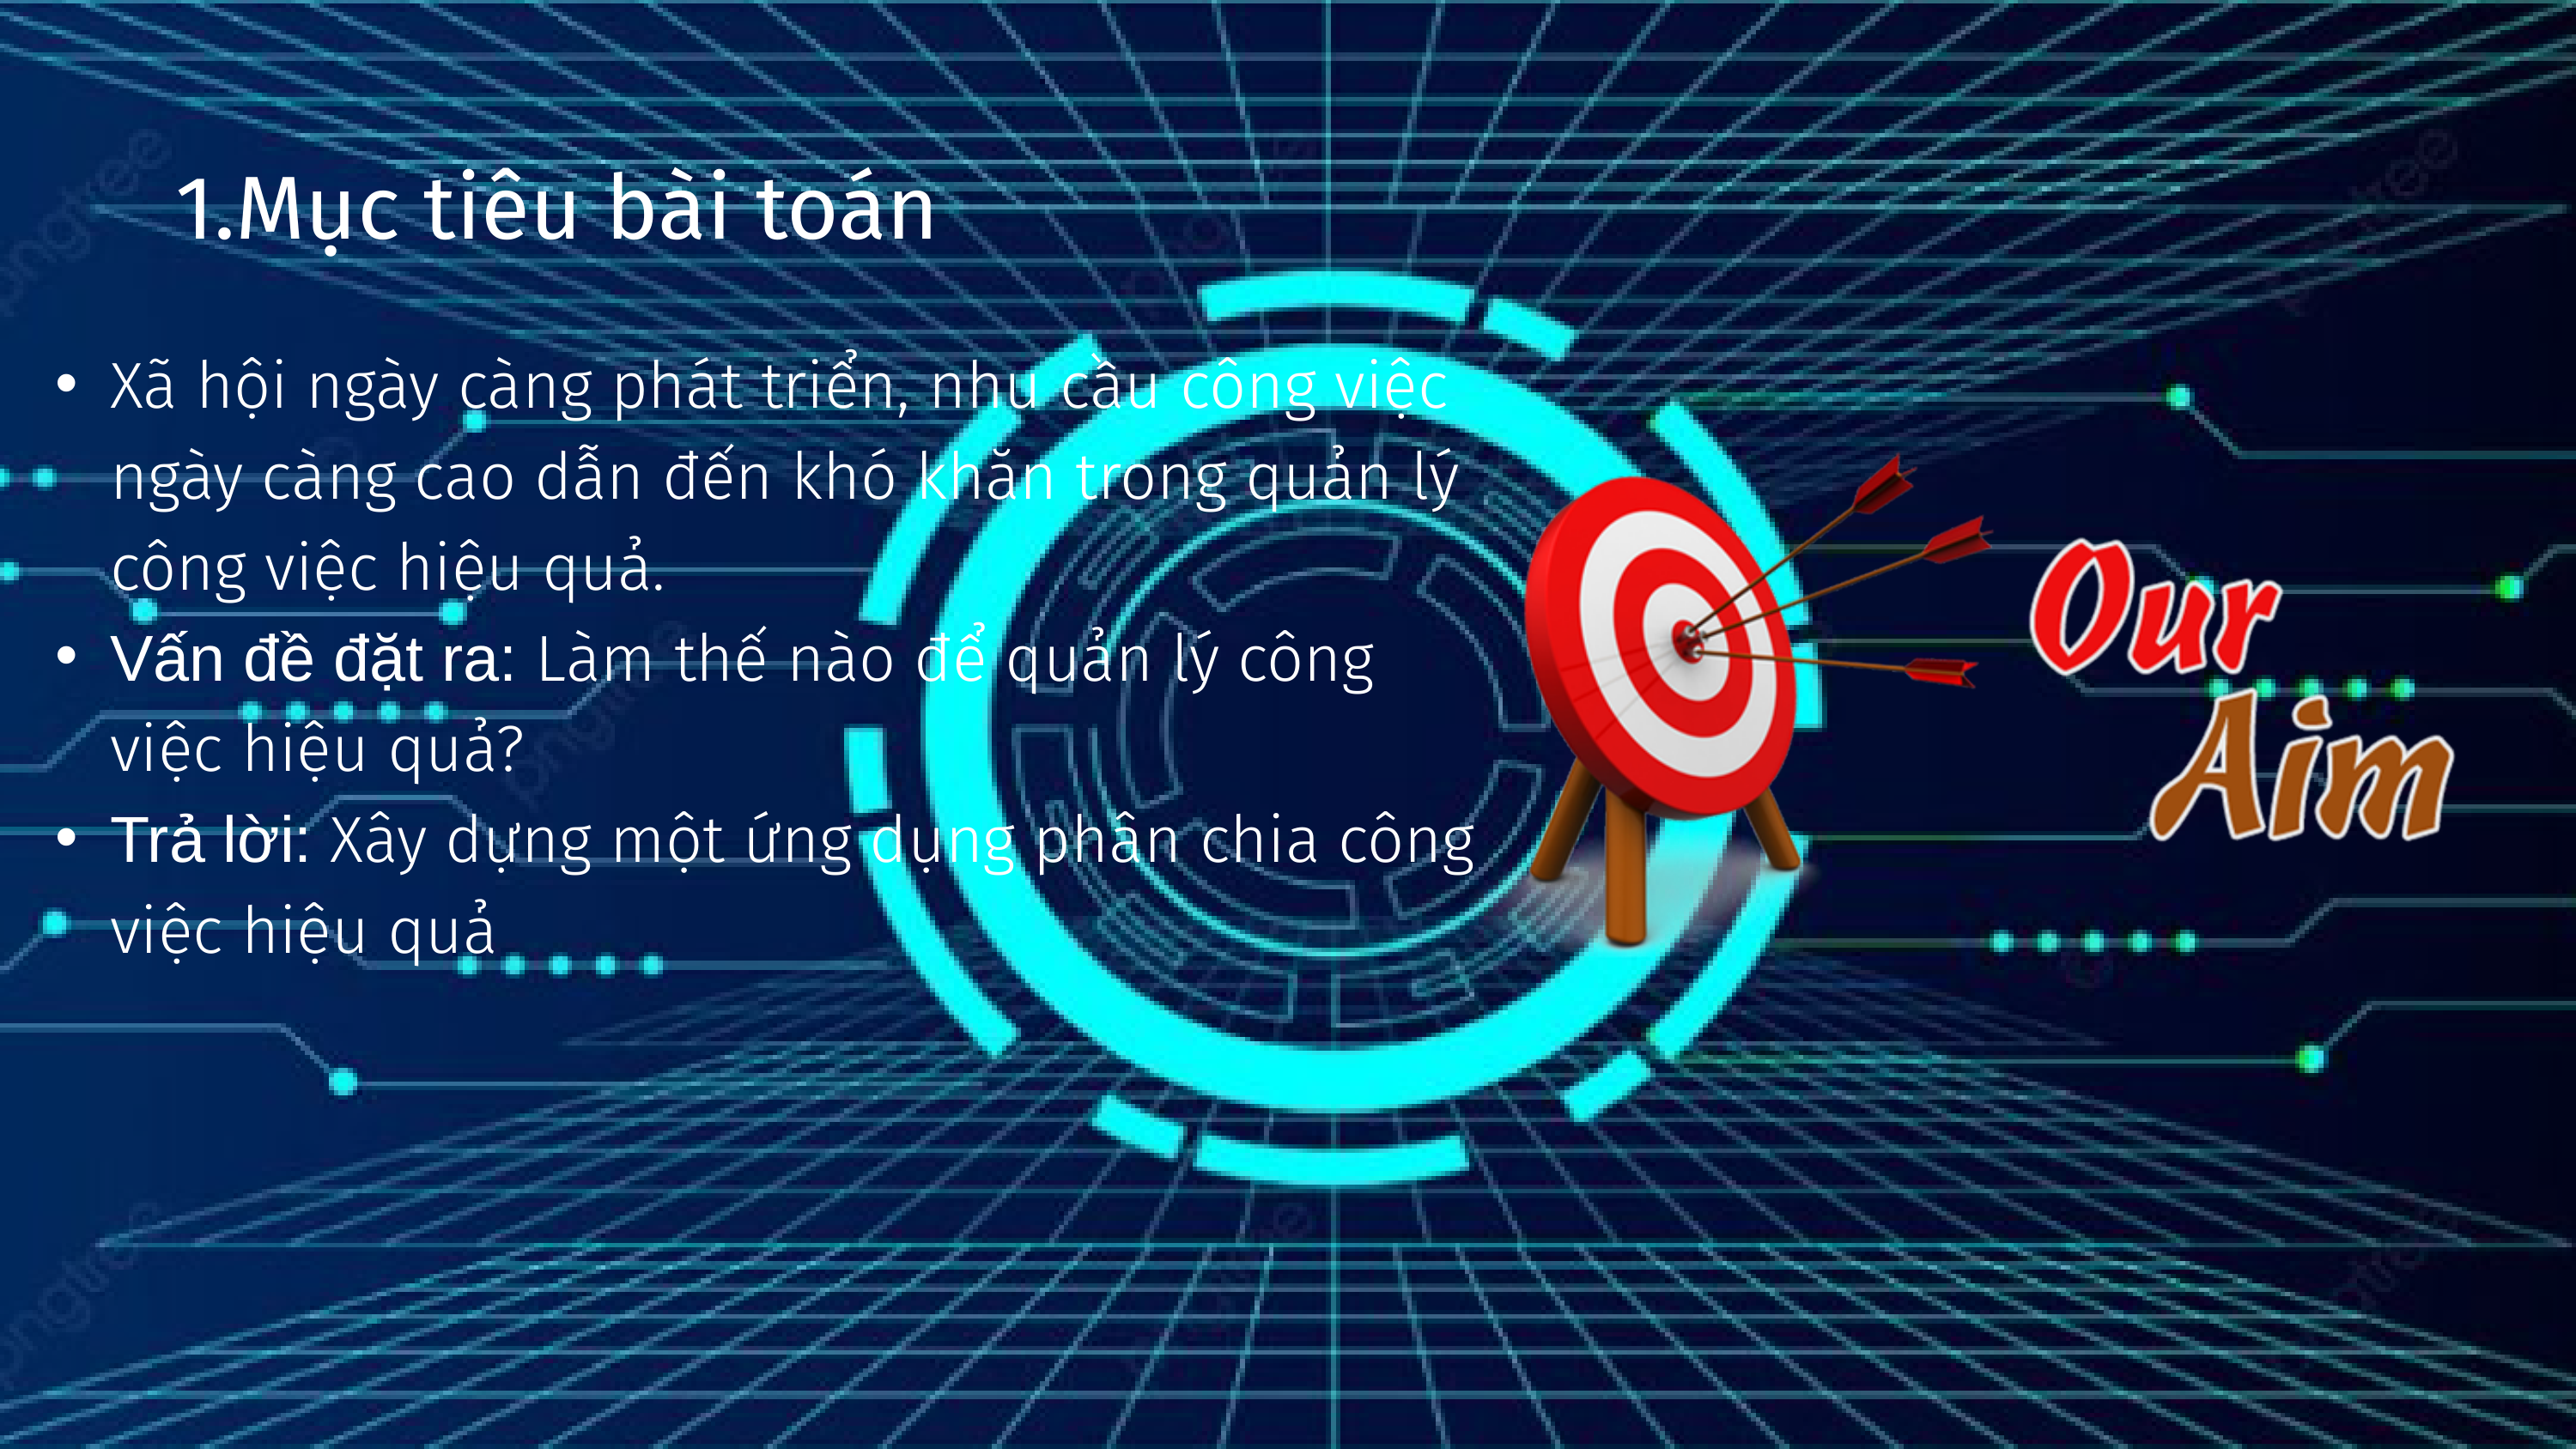

1.Mục tiêu bài toán
Xã hội ngày càng phát triển, nhu cầu công việc ngày càng cao dẫn đến khó khăn trong quản lý công việc hiệu quả.
Vấn đề đặt ra: Làm thế nào để quản lý công việc hiệu quả?
Trả lời: Xây dựng một ứng dụng phân chia công việc hiệu quả